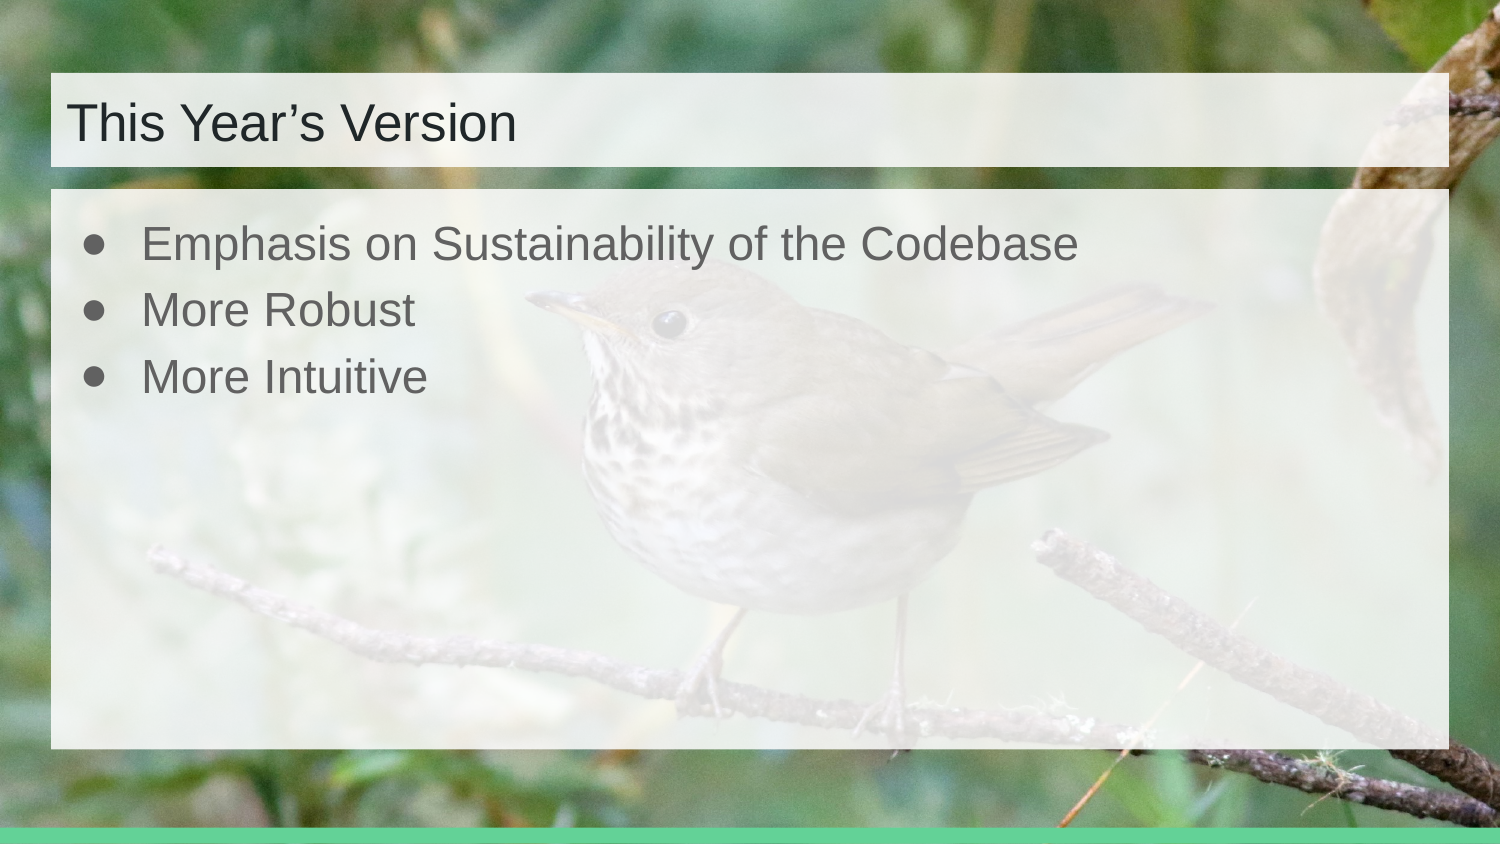

# This Year’s Version
Emphasis on Sustainability of the Codebase
More Robust
More Intuitive